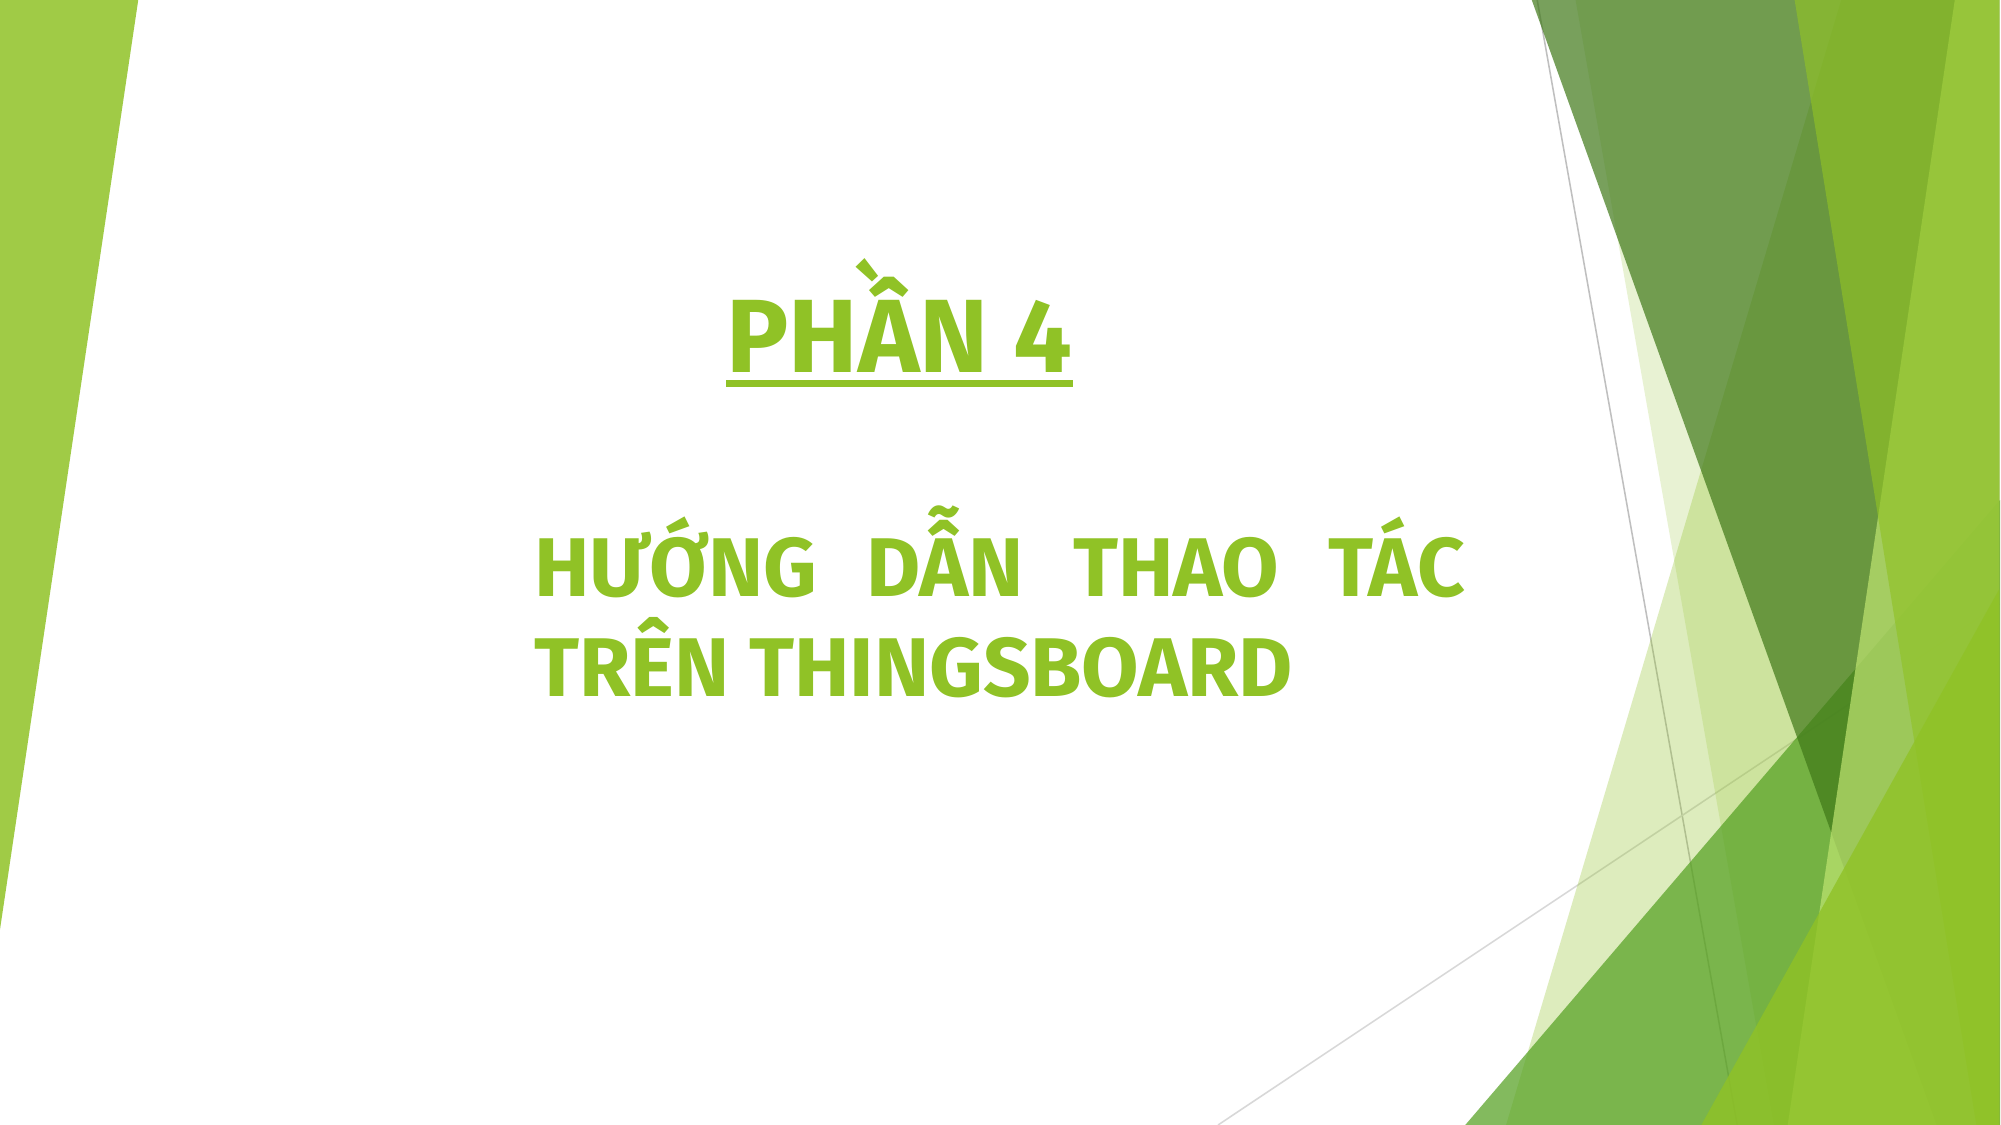

PHẦN 4
HƯỚNG DẪN THAO TÁC TRÊN THINGSBOARD